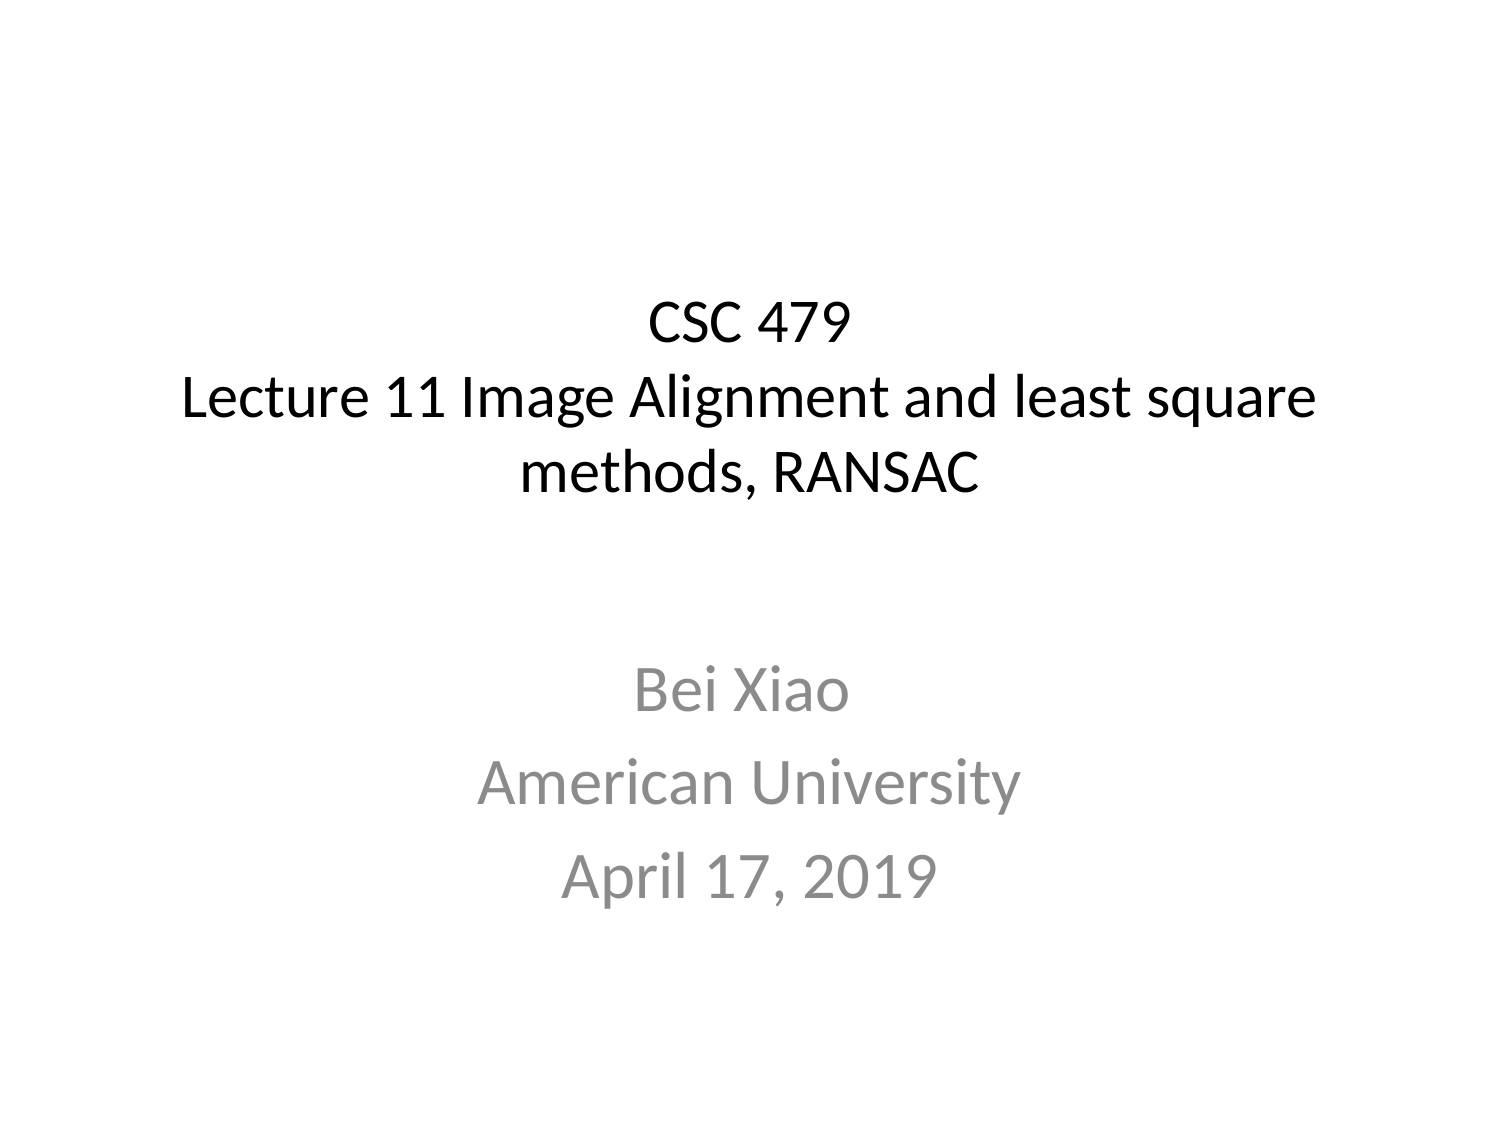

# CSC 479 Lecture 11 Image Alignment and least square methods, RANSAC
Bei Xiao
American University
April 17, 2019